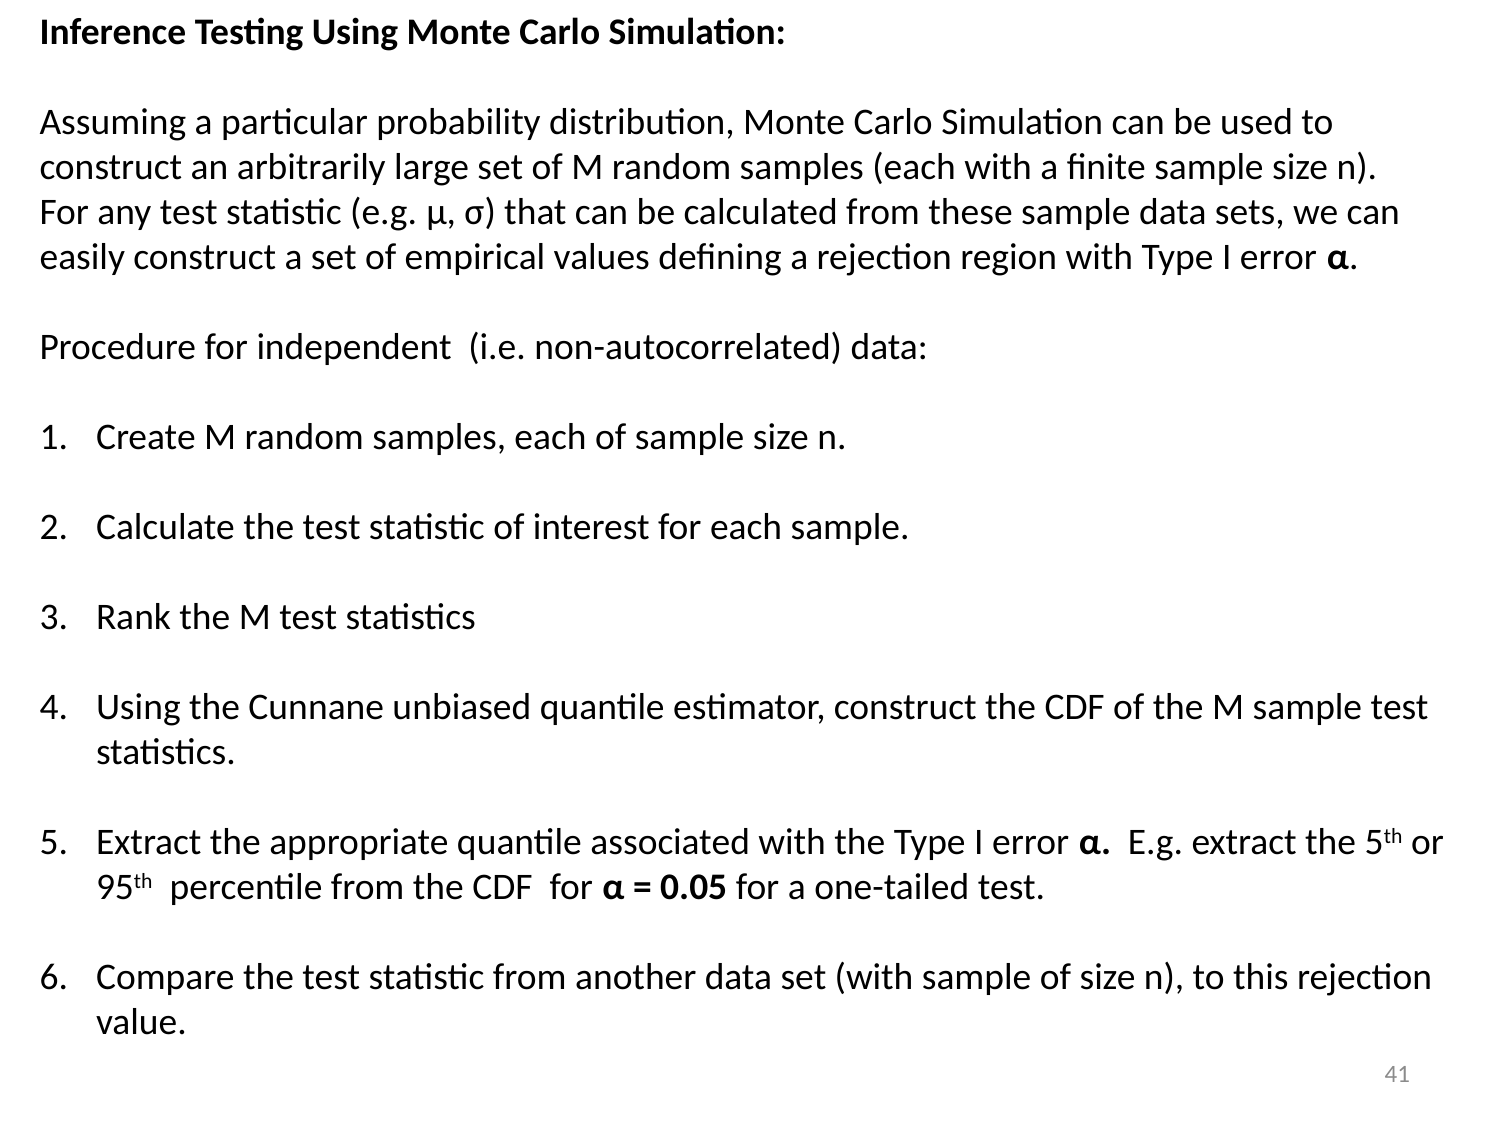

Inference Testing Using Monte Carlo Simulation:

Assuming a particular probability distribution, Monte Carlo Simulation can be used to construct an arbitrarily large set of M random samples (each with a finite sample size n).
For any test statistic (e.g. μ, σ) that can be calculated from these sample data sets, we can easily construct a set of empirical values defining a rejection region with Type I error α.

Procedure for independent  (i.e. non-autocorrelated) data:

Create M random samples, each of sample size n.

Calculate the test statistic of interest for each sample.

Rank the M test statistics

Using the Cunnane unbiased quantile estimator, construct the CDF of the M sample test statistics.

Extract the appropriate quantile associated with the Type I error α.  E.g. extract the 5th or 95th  percentile from the CDF  for α = 0.05 for a one-tailed test.

Compare the test statistic from another data set (with sample of size n), to this rejection value.

41